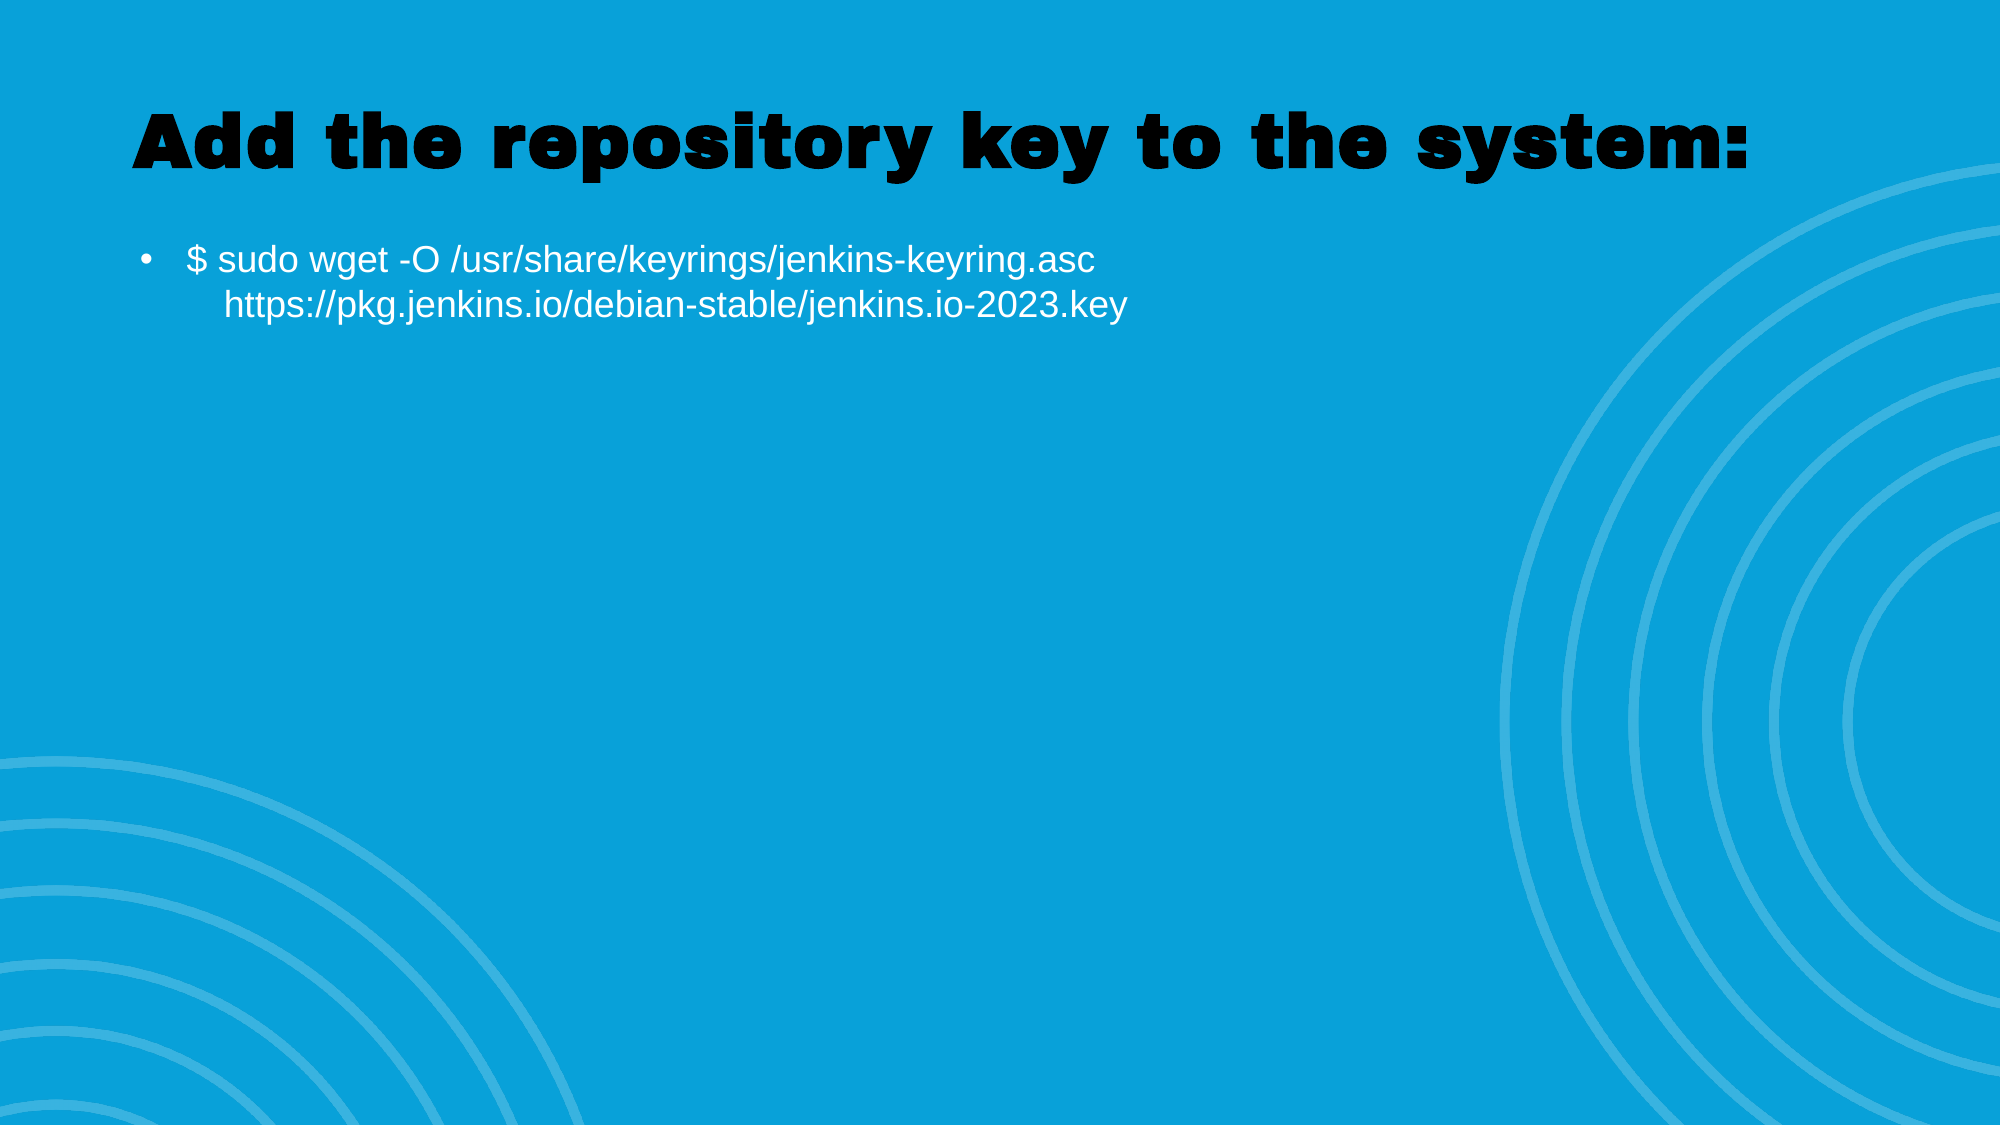

# Add the repository key to the system:
$ sudo wget -O /usr/share/keyrings/jenkins-keyring.asc
        https://pkg.jenkins.io/debian-stable/jenkins.io-2023.key